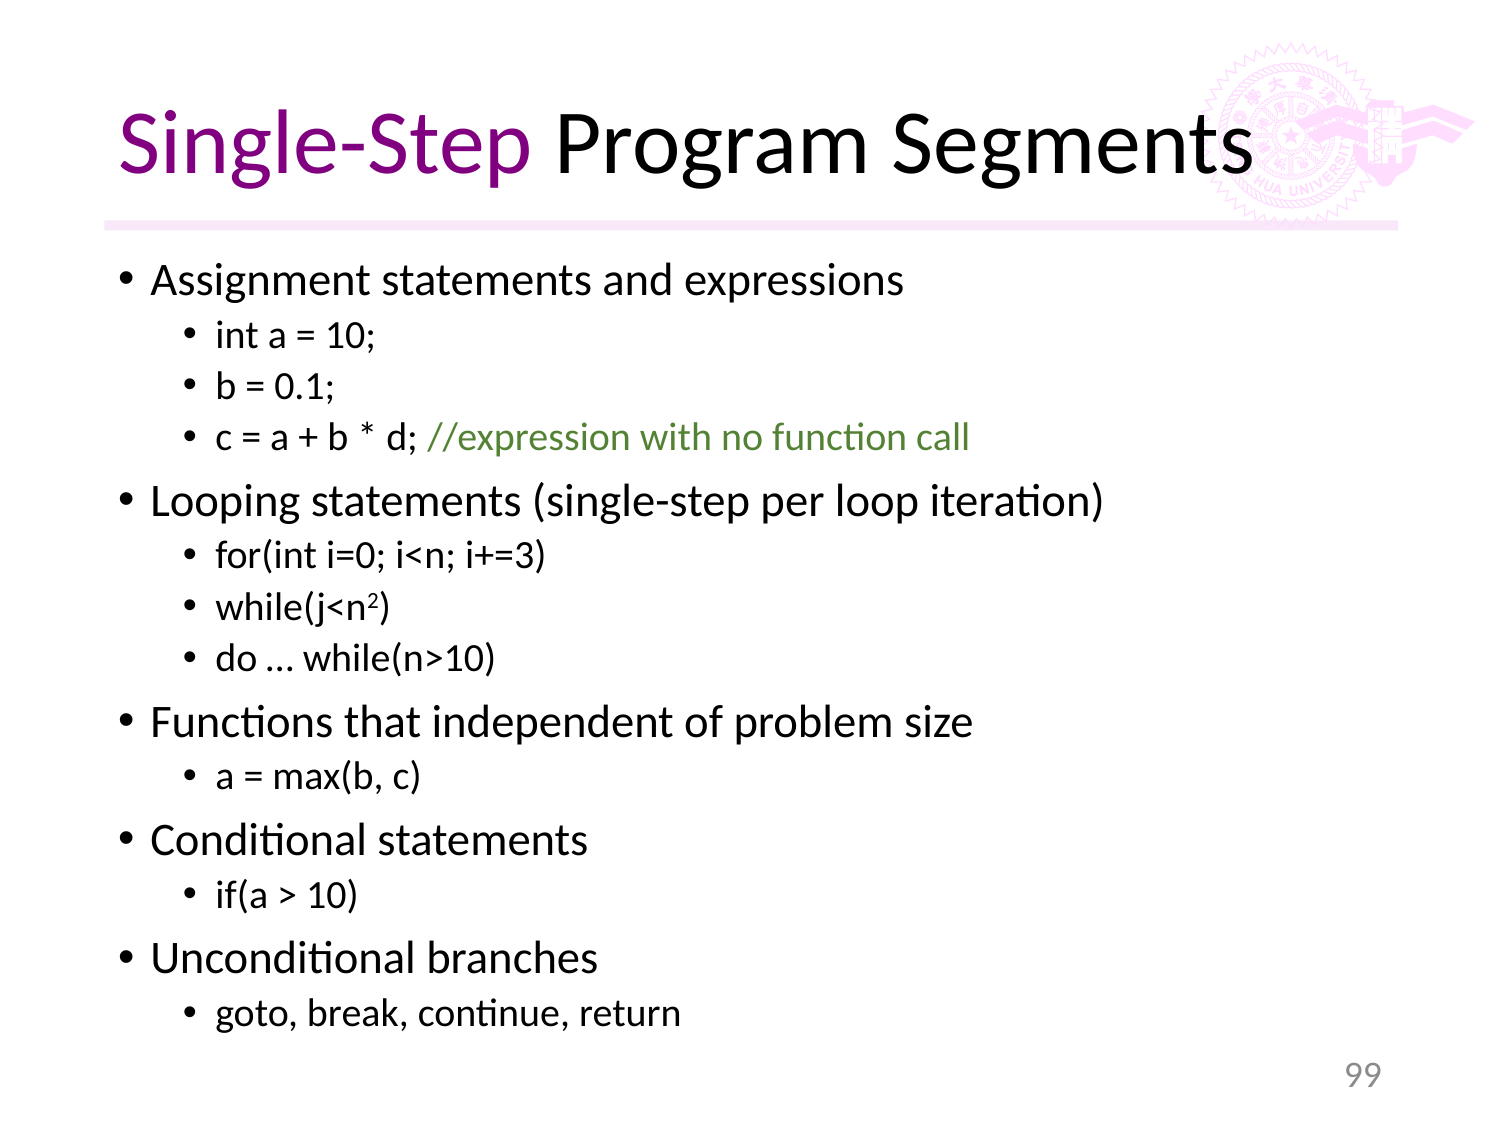

# Single-Step Program Segments
Assignment statements and expressions
int a = 10;
b = 0.1;
c = a + b * d; //expression with no function call
Looping statements (single-step per loop iteration)
for(int i=0; i<n; i+=3)
while(j<n2)
do … while(n>10)
Functions that independent of problem size
a = max(b, c)
Conditional statements
if(a > 10)
Unconditional branches
goto, break, continue, return
99